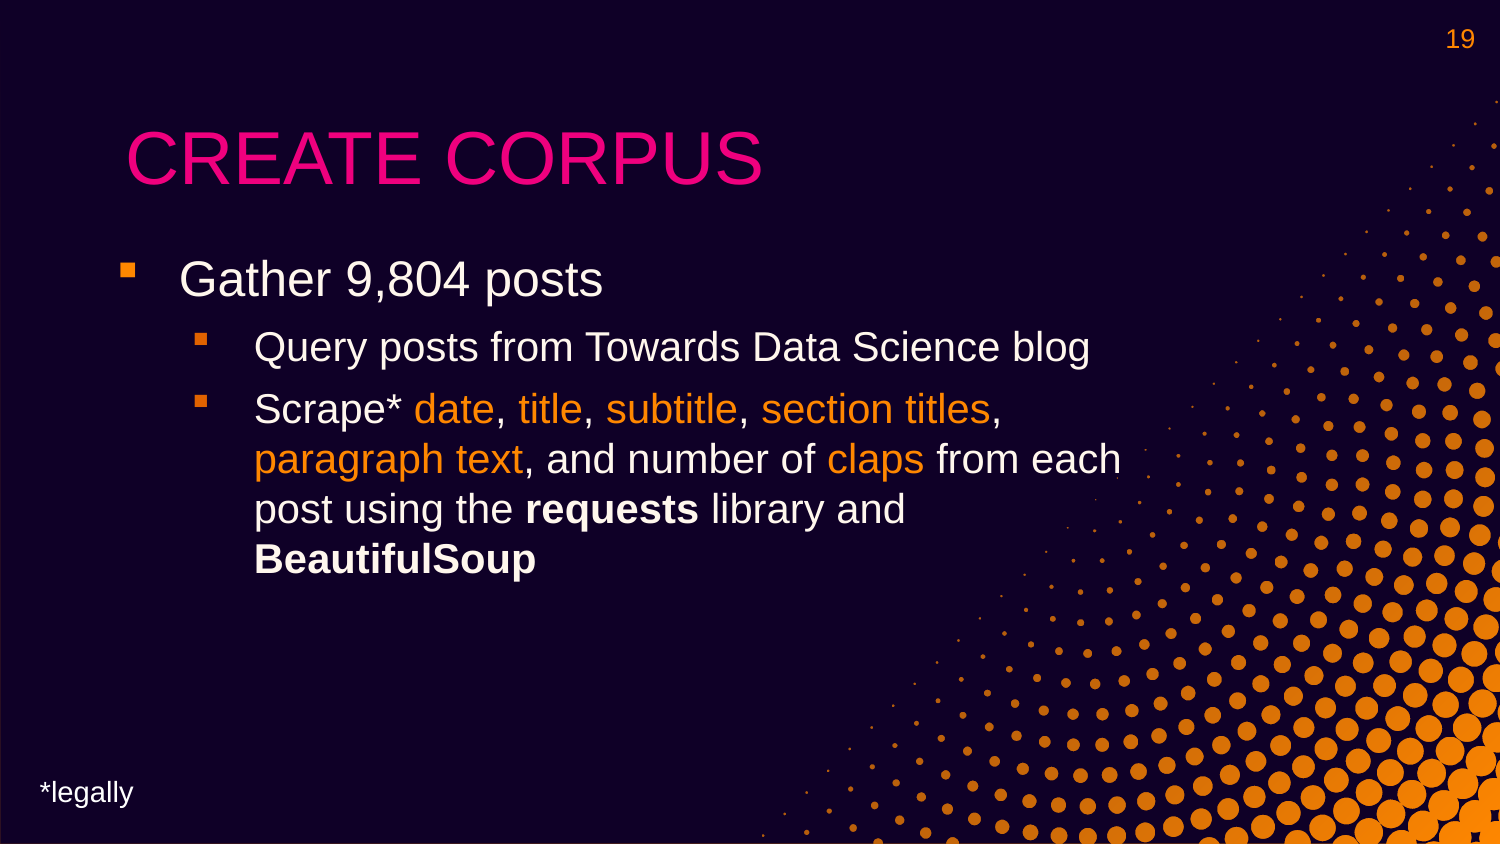

19
# CREATE CORPUS
Gather 9,804 posts
Query posts from Towards Data Science blog
Scrape* date, title, subtitle, section titles, paragraph text, and number of claps from each post using the requests library and BeautifulSoup
*legally